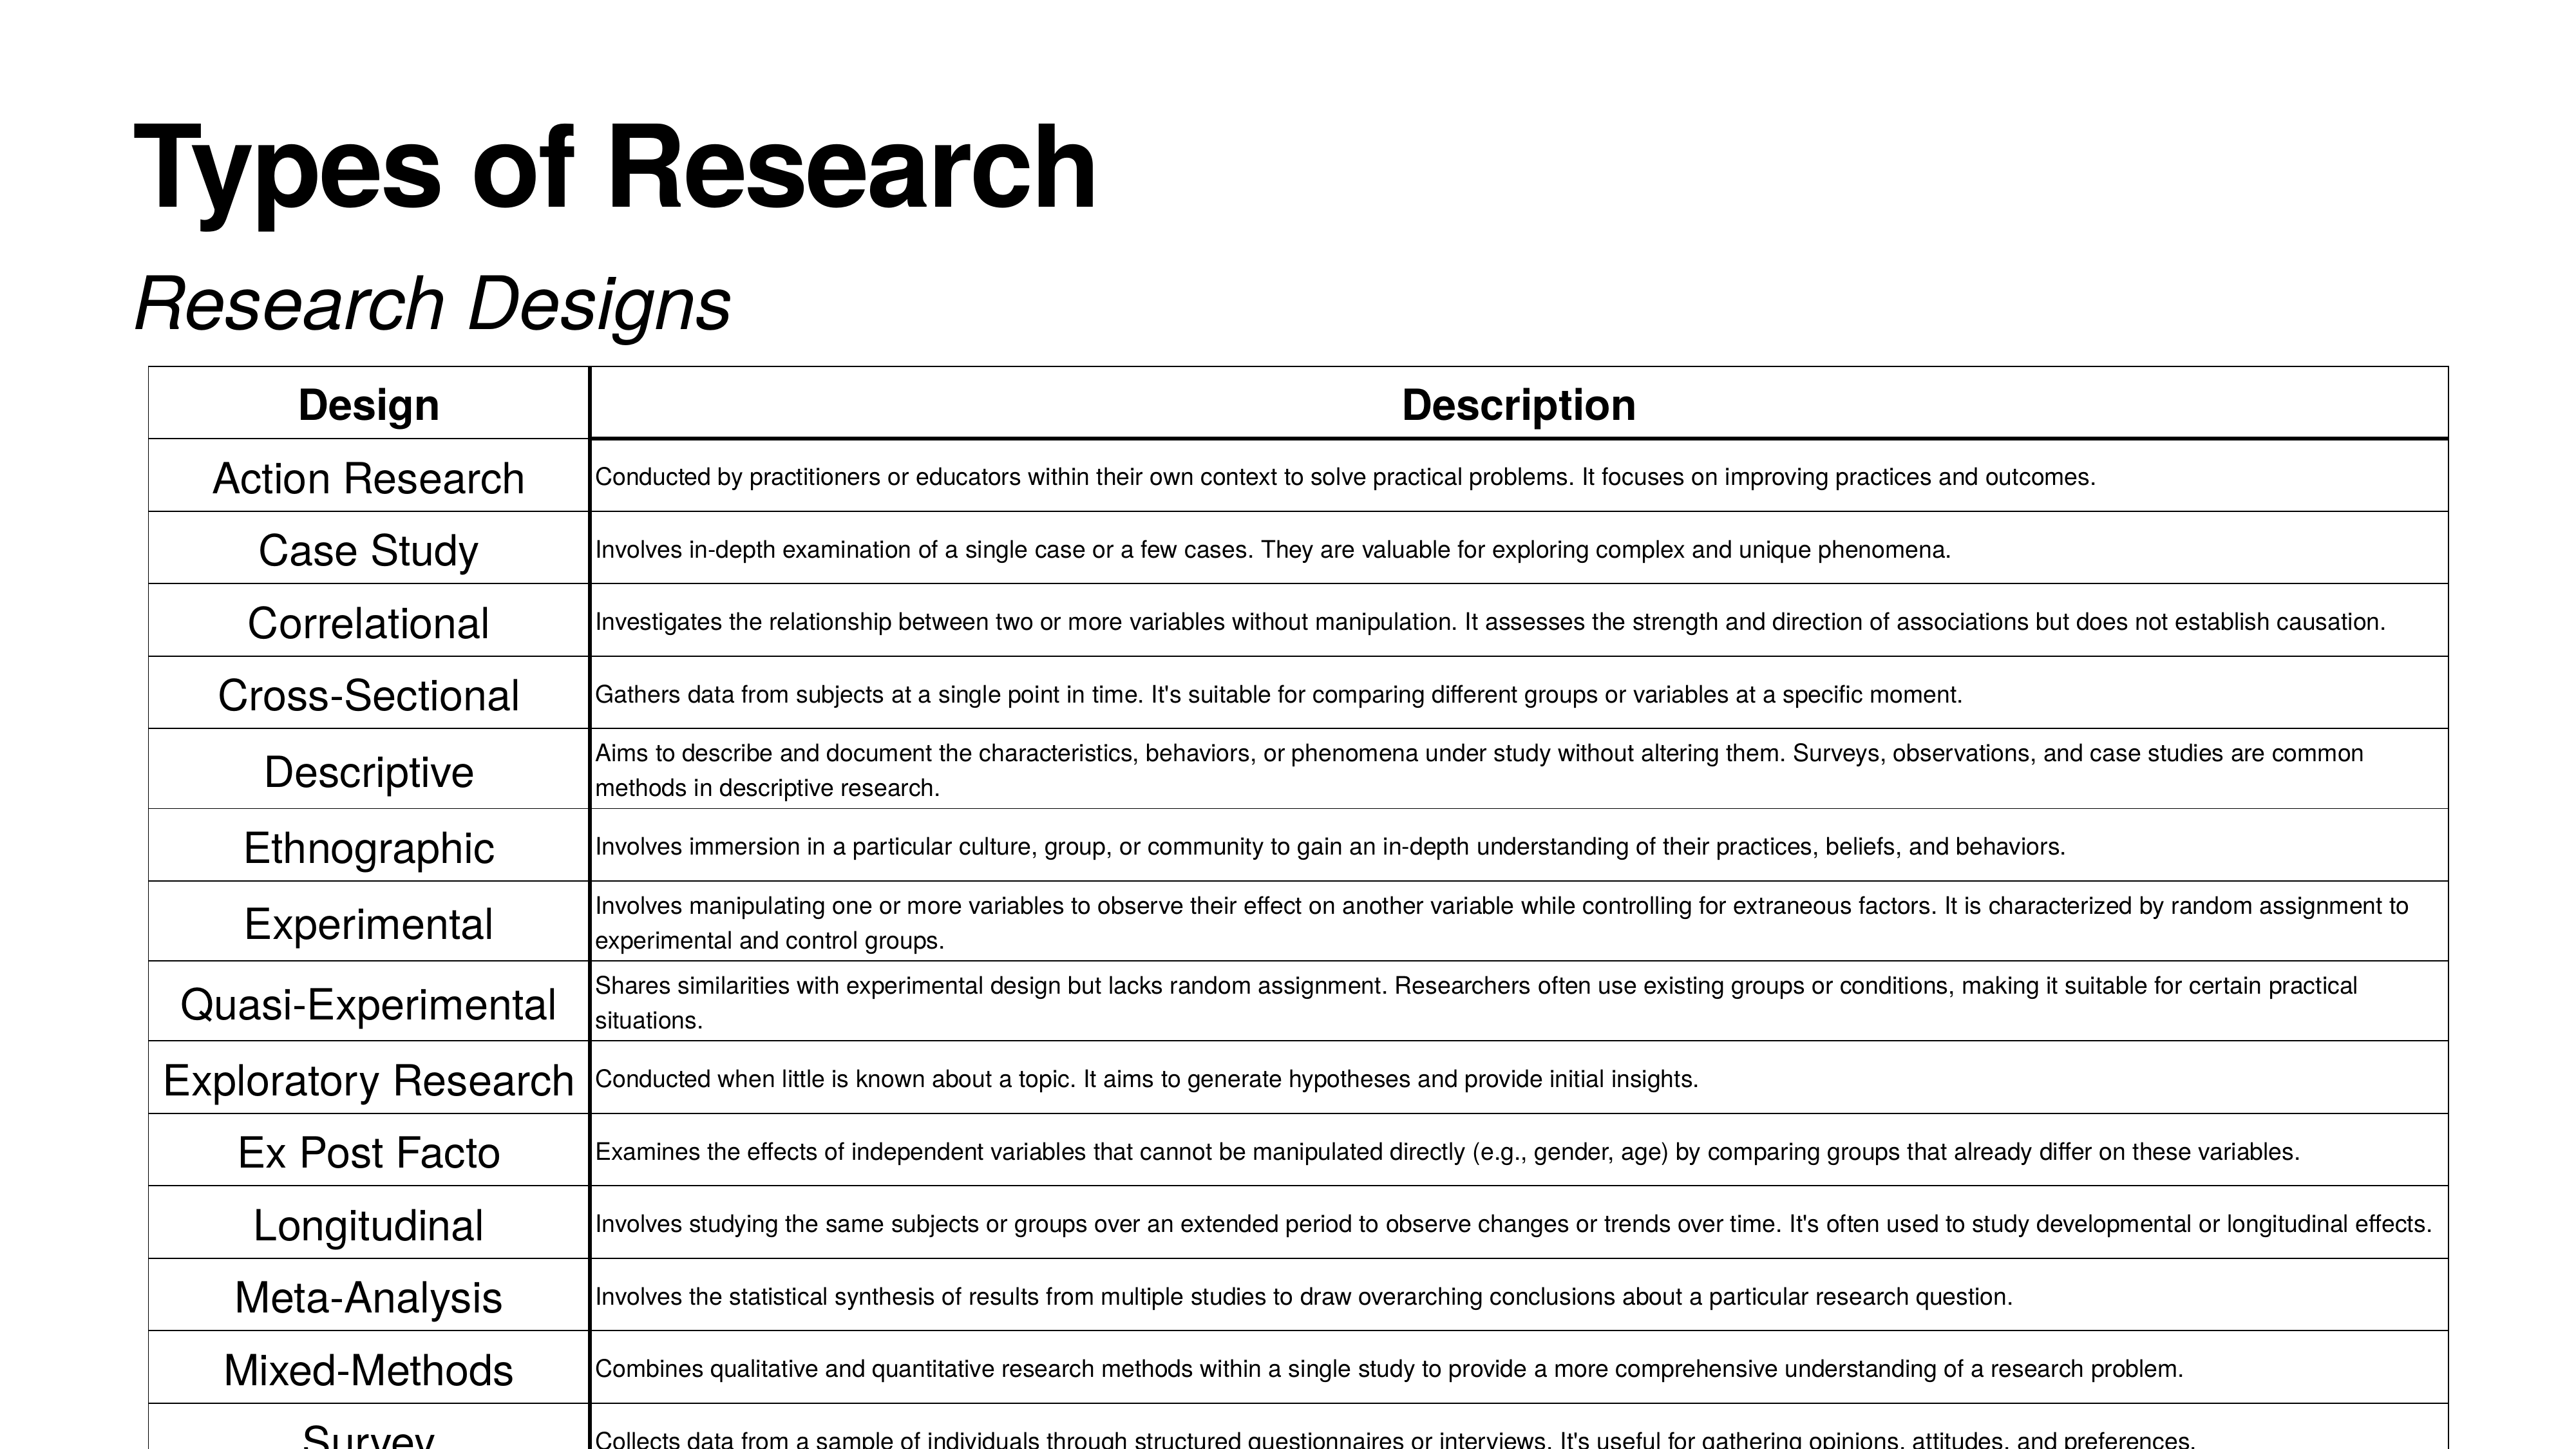

# Types of Research
Research Designs
| Design | Description |
| --- | --- |
| Action Research | Conducted by practitioners or educators within their own context to solve practical problems. It focuses on improving practices and outcomes. |
| Case Study | Involves in-depth examination of a single case or a few cases. They are valuable for exploring complex and unique phenomena. |
| Correlational | Investigates the relationship between two or more variables without manipulation. It assesses the strength and direction of associations but does not establish causation. |
| Cross-Sectional | Gathers data from subjects at a single point in time. It's suitable for comparing different groups or variables at a specific moment. |
| Descriptive | Aims to describe and document the characteristics, behaviors, or phenomena under study without altering them. Surveys, observations, and case studies are common methods in descriptive research. |
| Ethnographic | Involves immersion in a particular culture, group, or community to gain an in-depth understanding of their practices, beliefs, and behaviors. |
| Experimental | Involves manipulating one or more variables to observe their effect on another variable while controlling for extraneous factors. It is characterized by random assignment to experimental and control groups. |
| Quasi-Experimental | Shares similarities with experimental design but lacks random assignment. Researchers often use existing groups or conditions, making it suitable for certain practical situations. |
| Exploratory Research | Conducted when little is known about a topic. It aims to generate hypotheses and provide initial insights. |
| Ex Post Facto | Examines the effects of independent variables that cannot be manipulated directly (e.g., gender, age) by comparing groups that already differ on these variables. |
| Longitudinal | Involves studying the same subjects or groups over an extended period to observe changes or trends over time. It's often used to study developmental or longitudinal effects. |
| Meta-Analysis | Involves the statistical synthesis of results from multiple studies to draw overarching conclusions about a particular research question. |
| Mixed-Methods | Combines qualitative and quantitative research methods within a single study to provide a more comprehensive understanding of a research problem. |
| Survey | Collects data from a sample of individuals through structured questionnaires or interviews. It's useful for gathering opinions, attitudes, and preferences. |
31